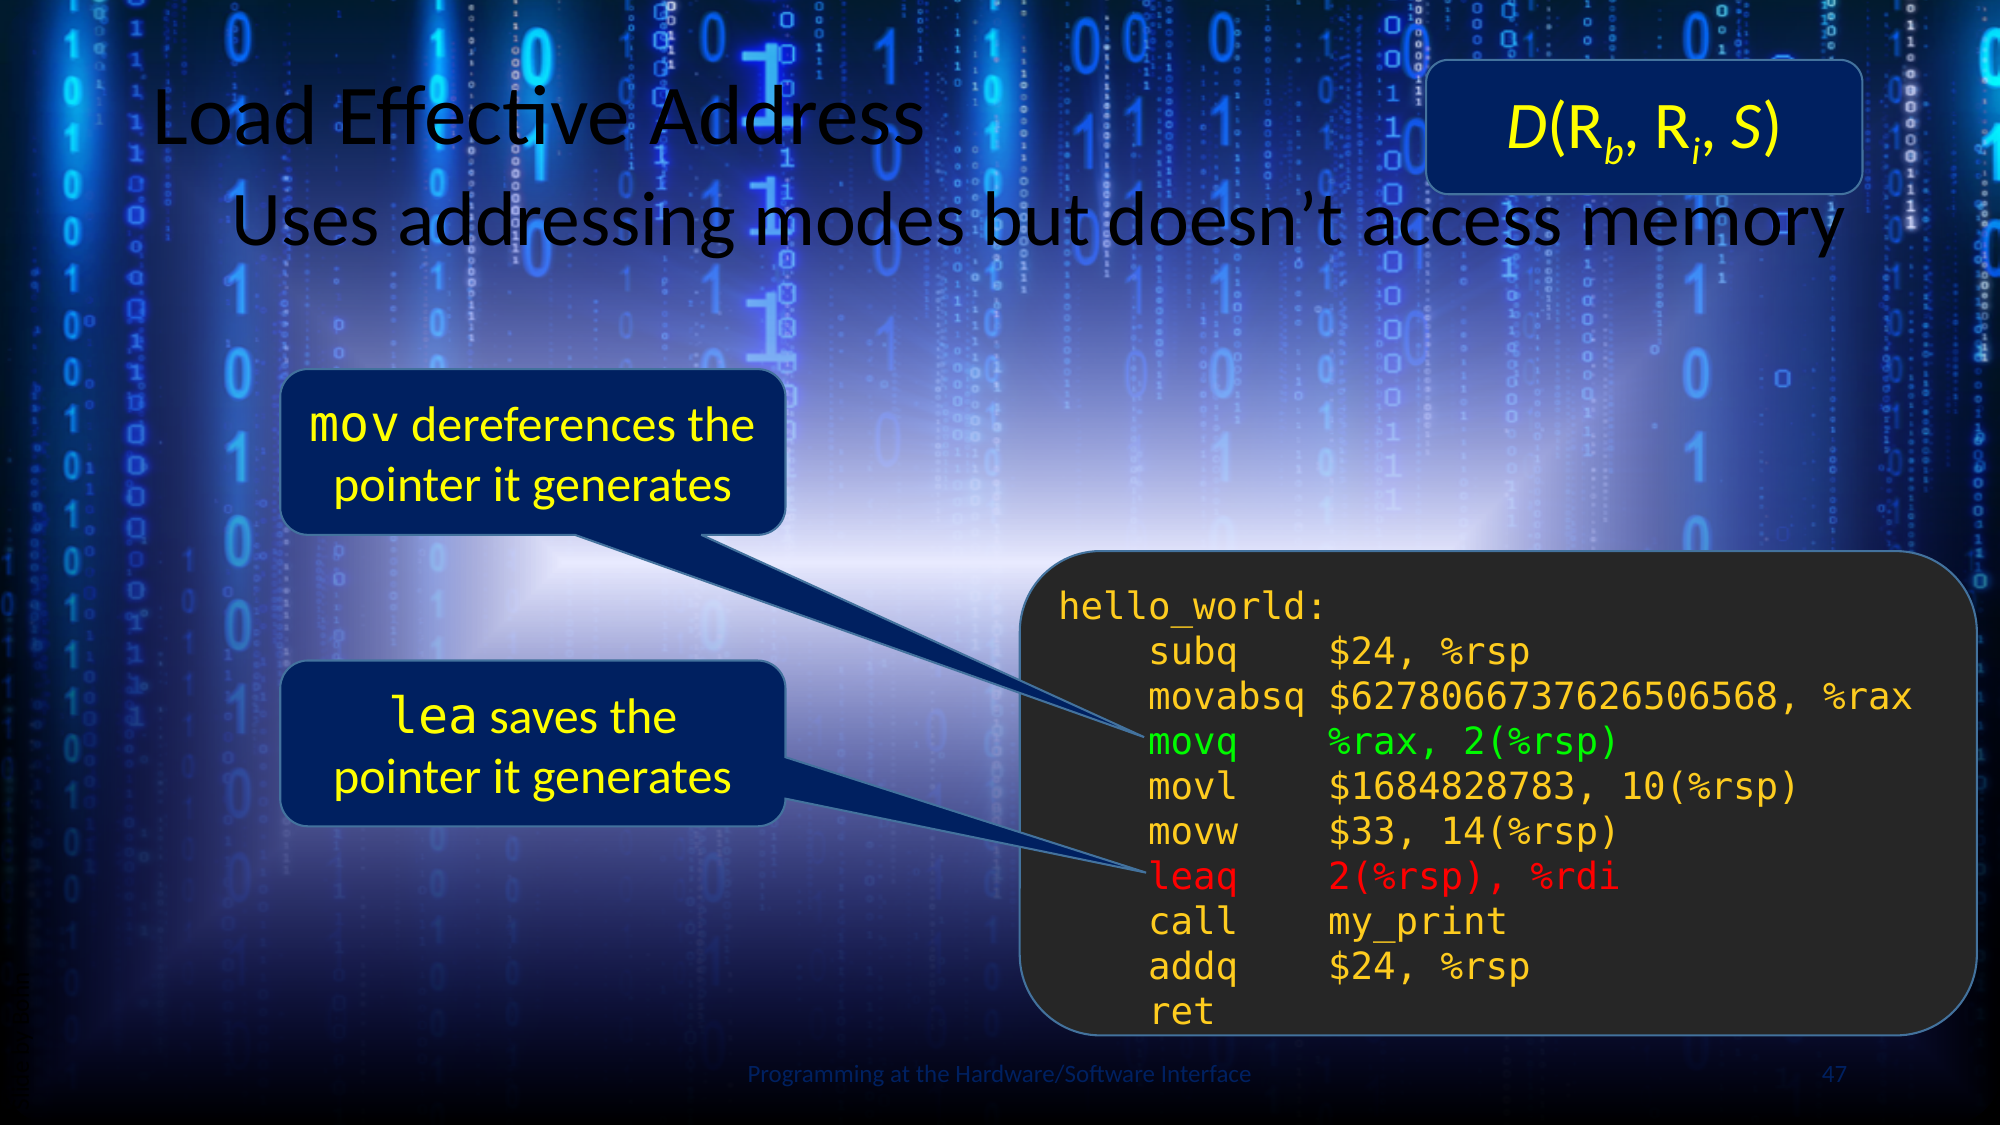

# Load Effective Address Uses addressing modes but doesn’t access memory
D(Rb, Ri, S)
mov dereferences the
pointer it generates
hello_world:
    subq    $24, %rsp
    movabsq $6278066737626506568, %rax
    movq    %rax, 2(%rsp)
    movl    $1684828783, 10(%rsp)
    movw    $33, 14(%rsp)
    leaq    2(%rsp), %rdi
    call    my_print
    addq    $24, %rsp
    ret
lea saves the
pointer it generates
Slide by Bohn
Programming at the Hardware/Software Interface
47